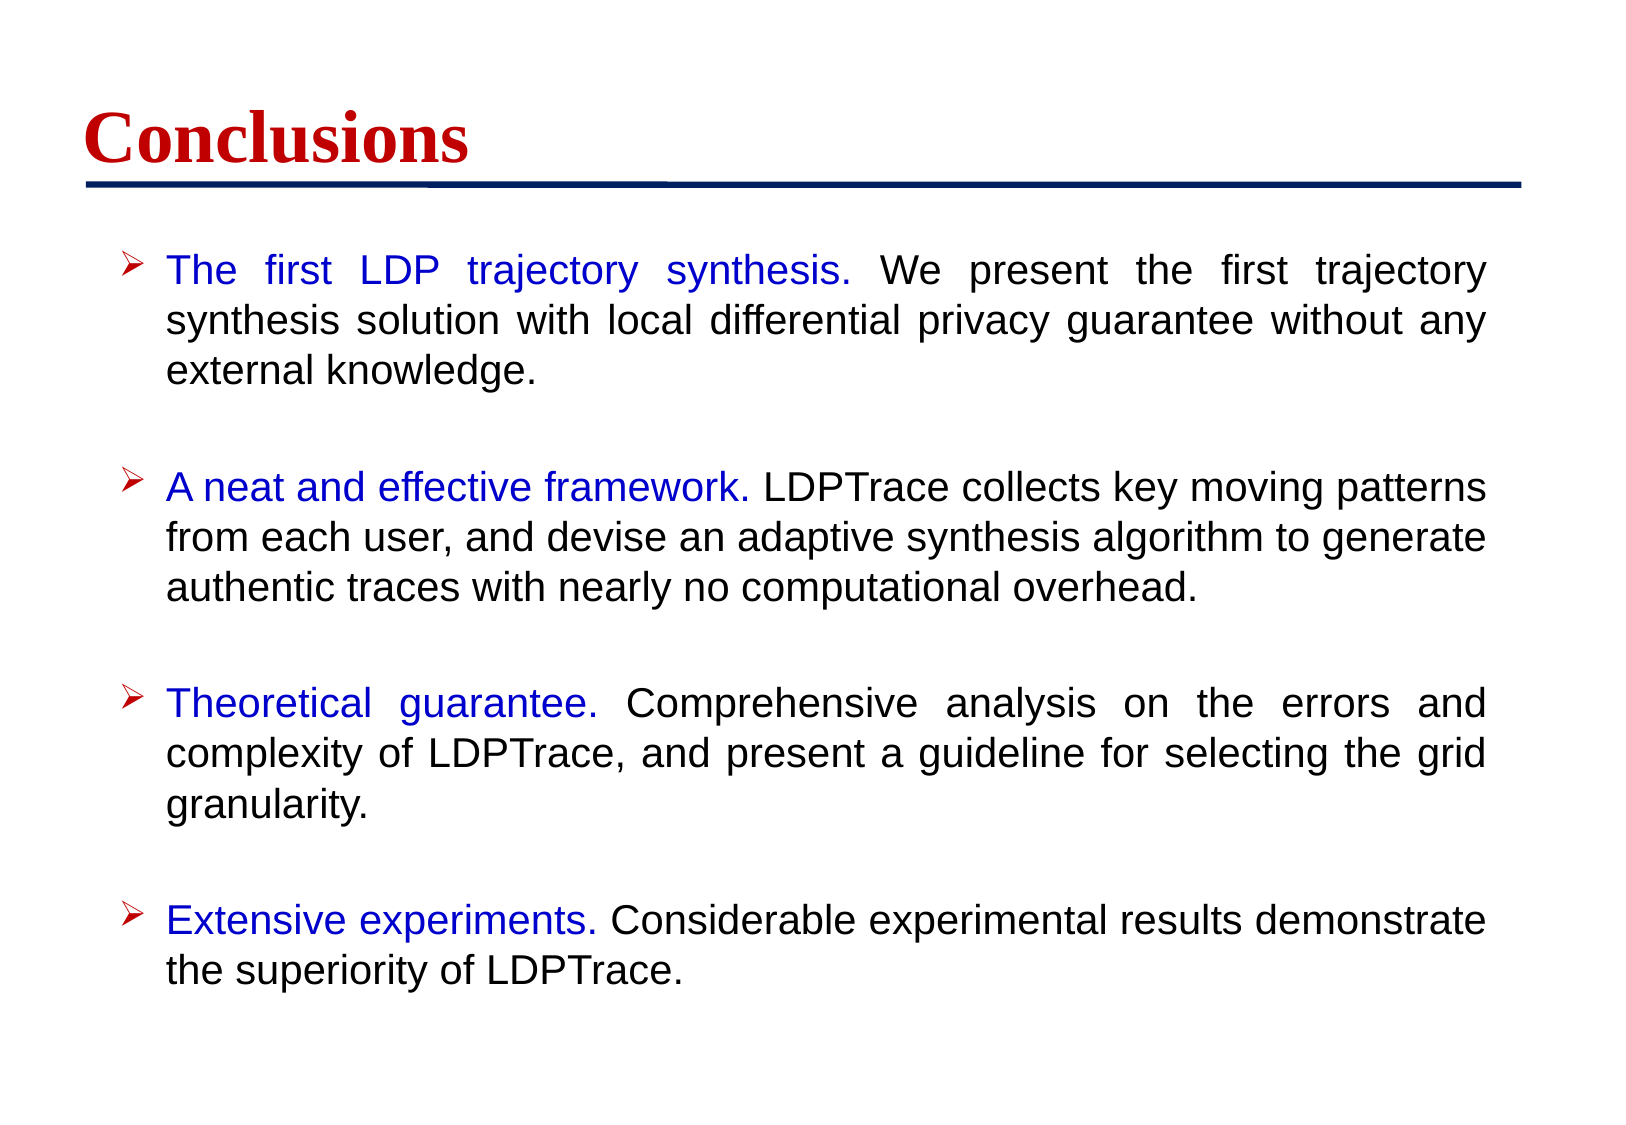

Conclusions

The first LDP trajectory synthesis. We present the first trajectory synthesis solution with local differential privacy guarantee without any external knowledge.

A neat and effective framework. LDPTrace collects key moving patterns from each user, and devise an adaptive synthesis algorithm to generate authentic traces with nearly no computational overhead.

Theoretical guarantee. Comprehensive analysis on the errors and complexity of LDPTrace, and present a guideline for selecting the grid granularity.

Extensive experiments. Considerable experimental results demonstrate the superiority of LDPTrace.